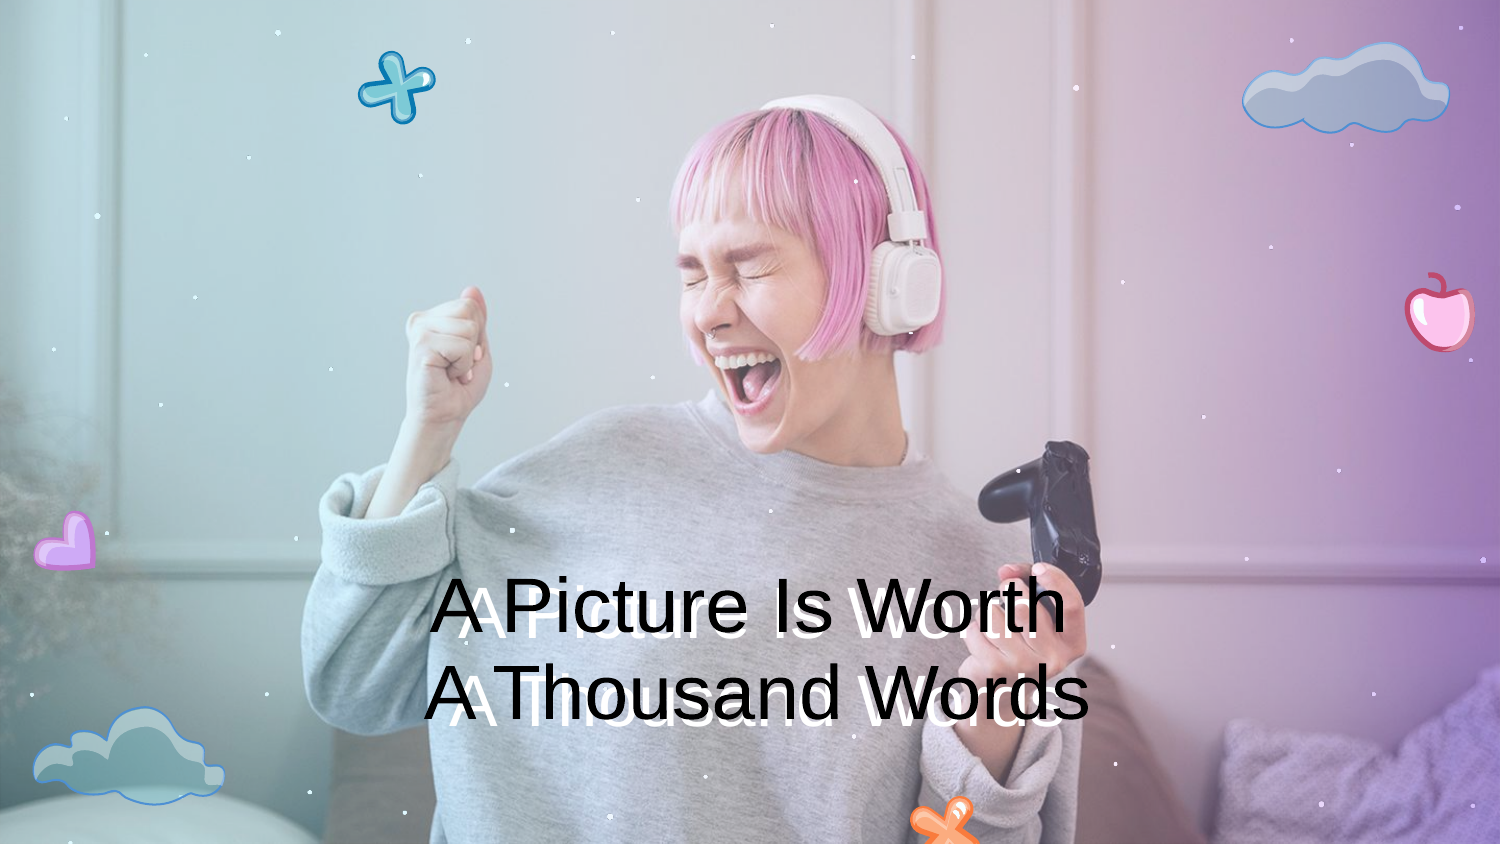

# A Picture Is Worth A Thousand Words
A Picture Is Worth
A Thousand Words